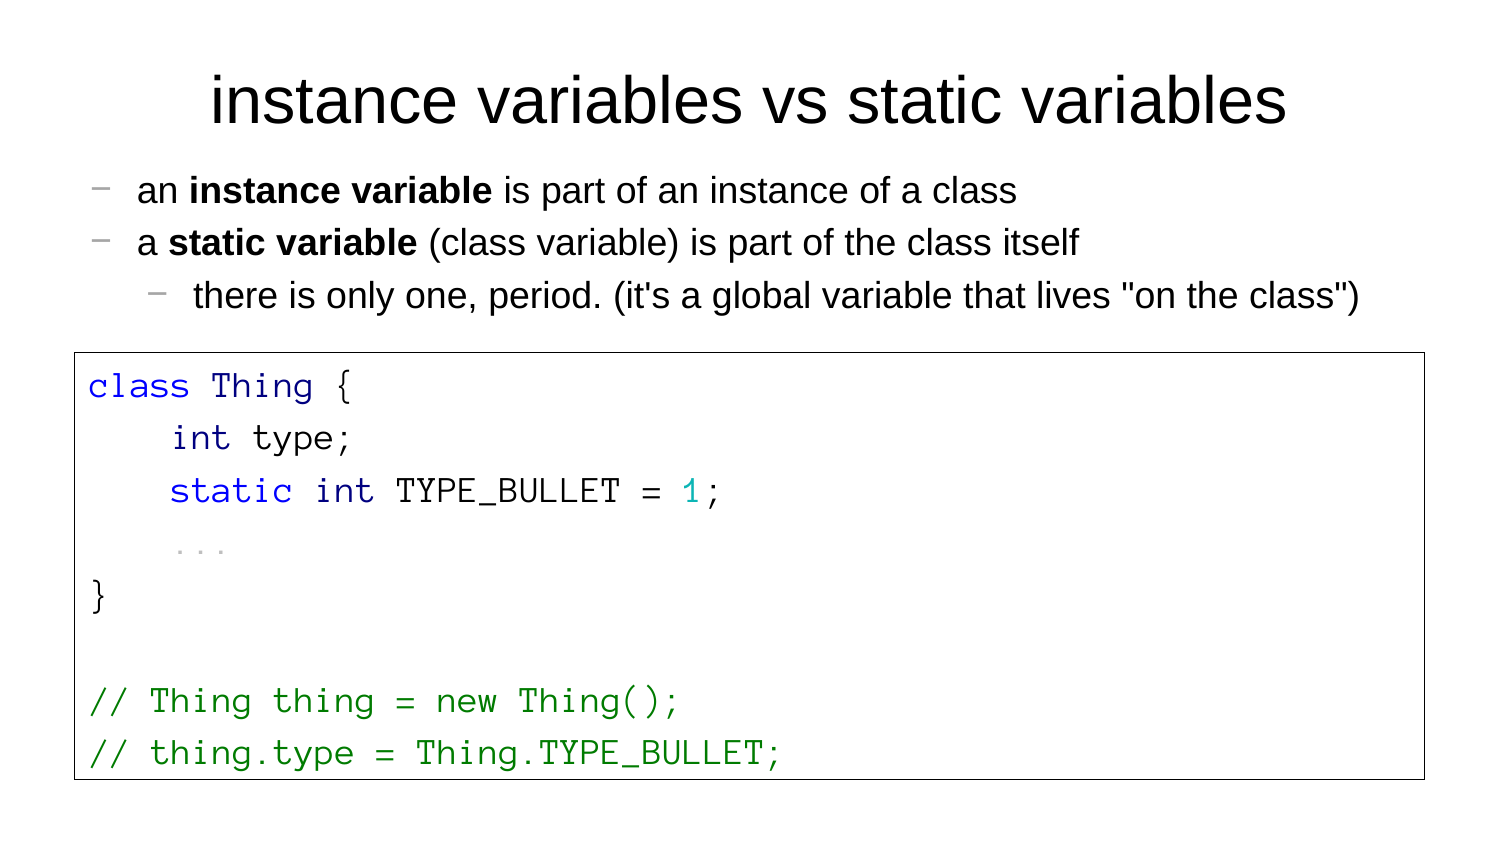

# instance variables vs static variables
an instance variable is part of an instance of a class
a static variable (class variable) is part of the class itself
there is only one, period. (it's a global variable that lives "on the class")

class Thing {
    int type;
    static int TYPE_BULLET = 1;
    ...
}

// Thing thing = new Thing();
// thing.type = Thing.TYPE_BULLET;